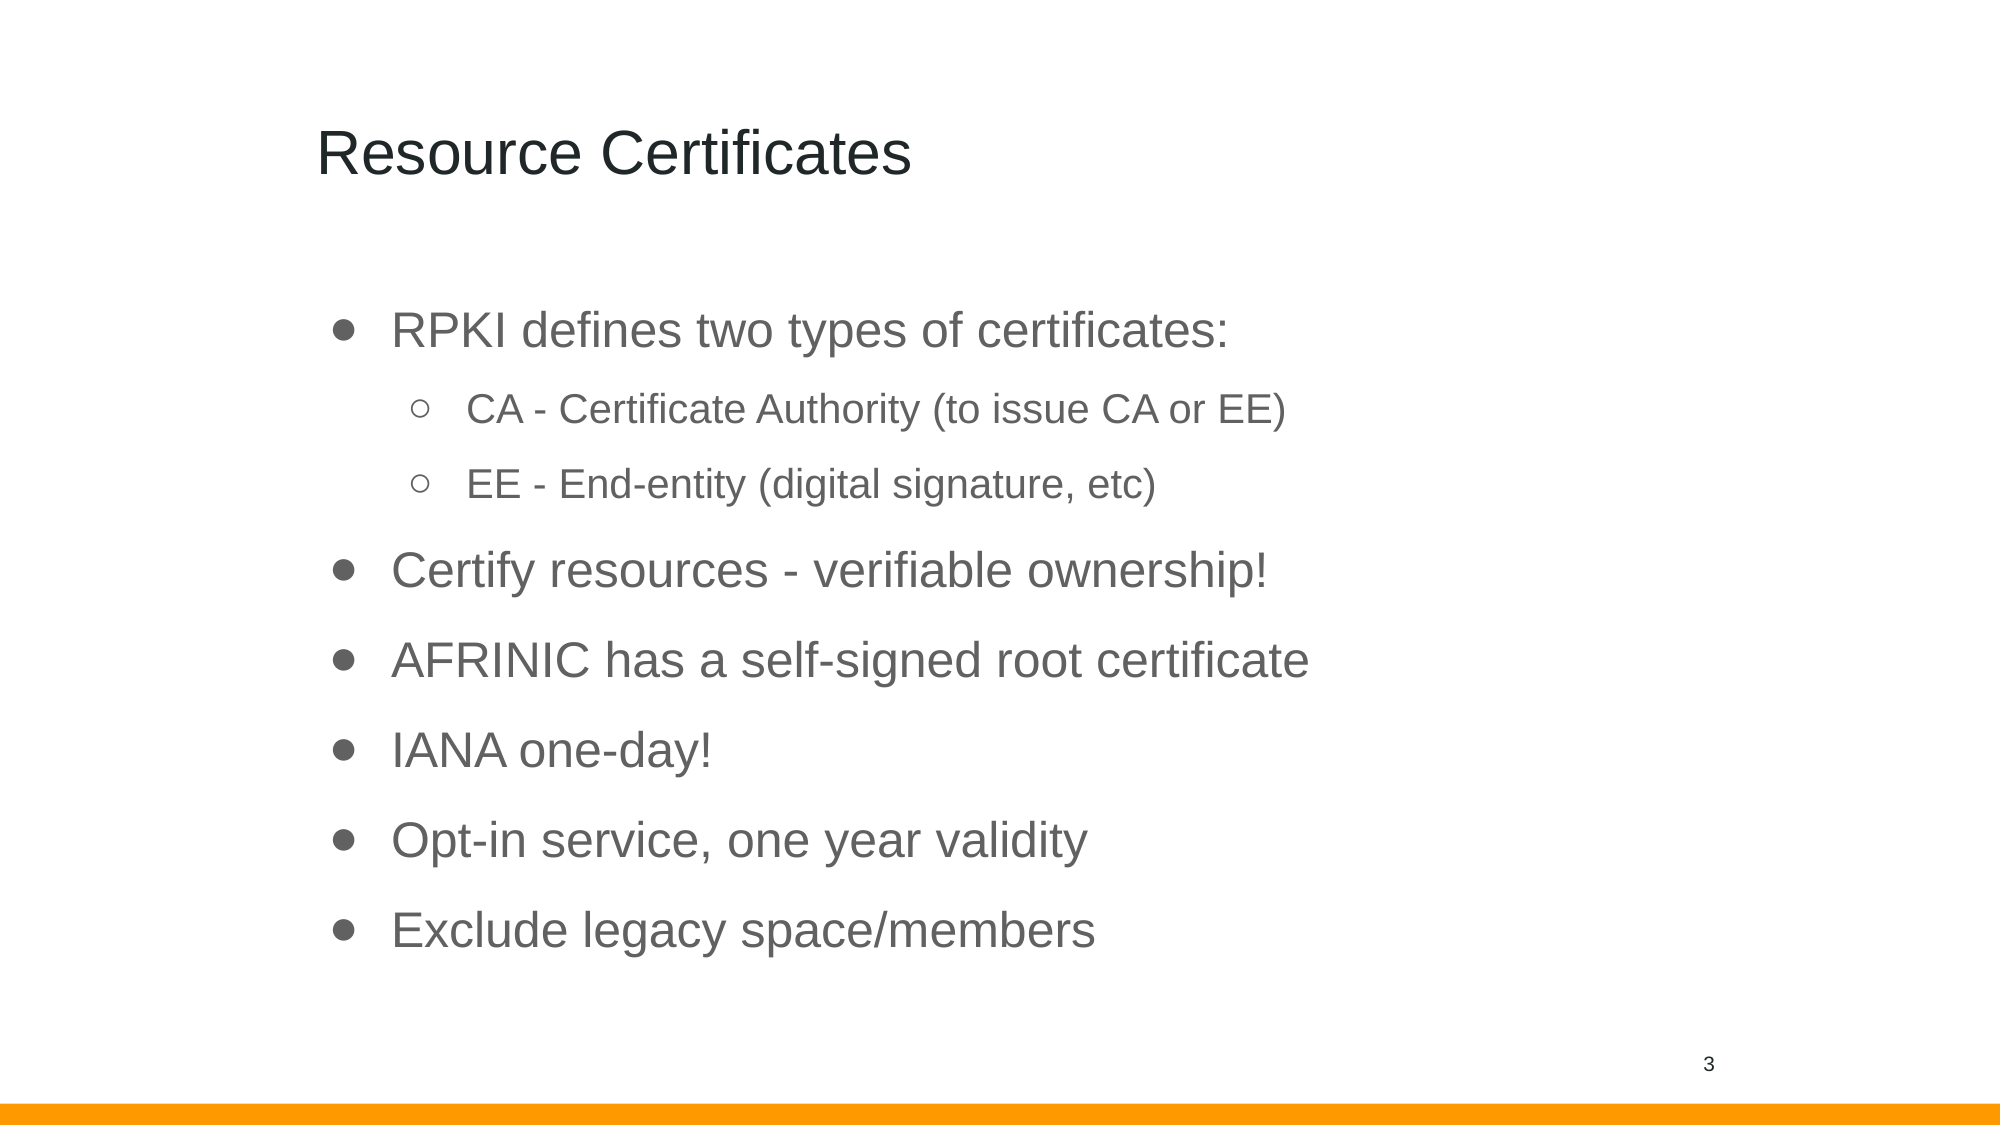

# Resource Certificates
RPKI defines two types of certificates:
CA - Certificate Authority (to issue CA or EE)
EE - End-entity (digital signature, etc)
Certify resources - verifiable ownership!
AFRINIC has a self-signed root certificate
IANA one-day!
Opt-in service, one year validity
Exclude legacy space/members
3